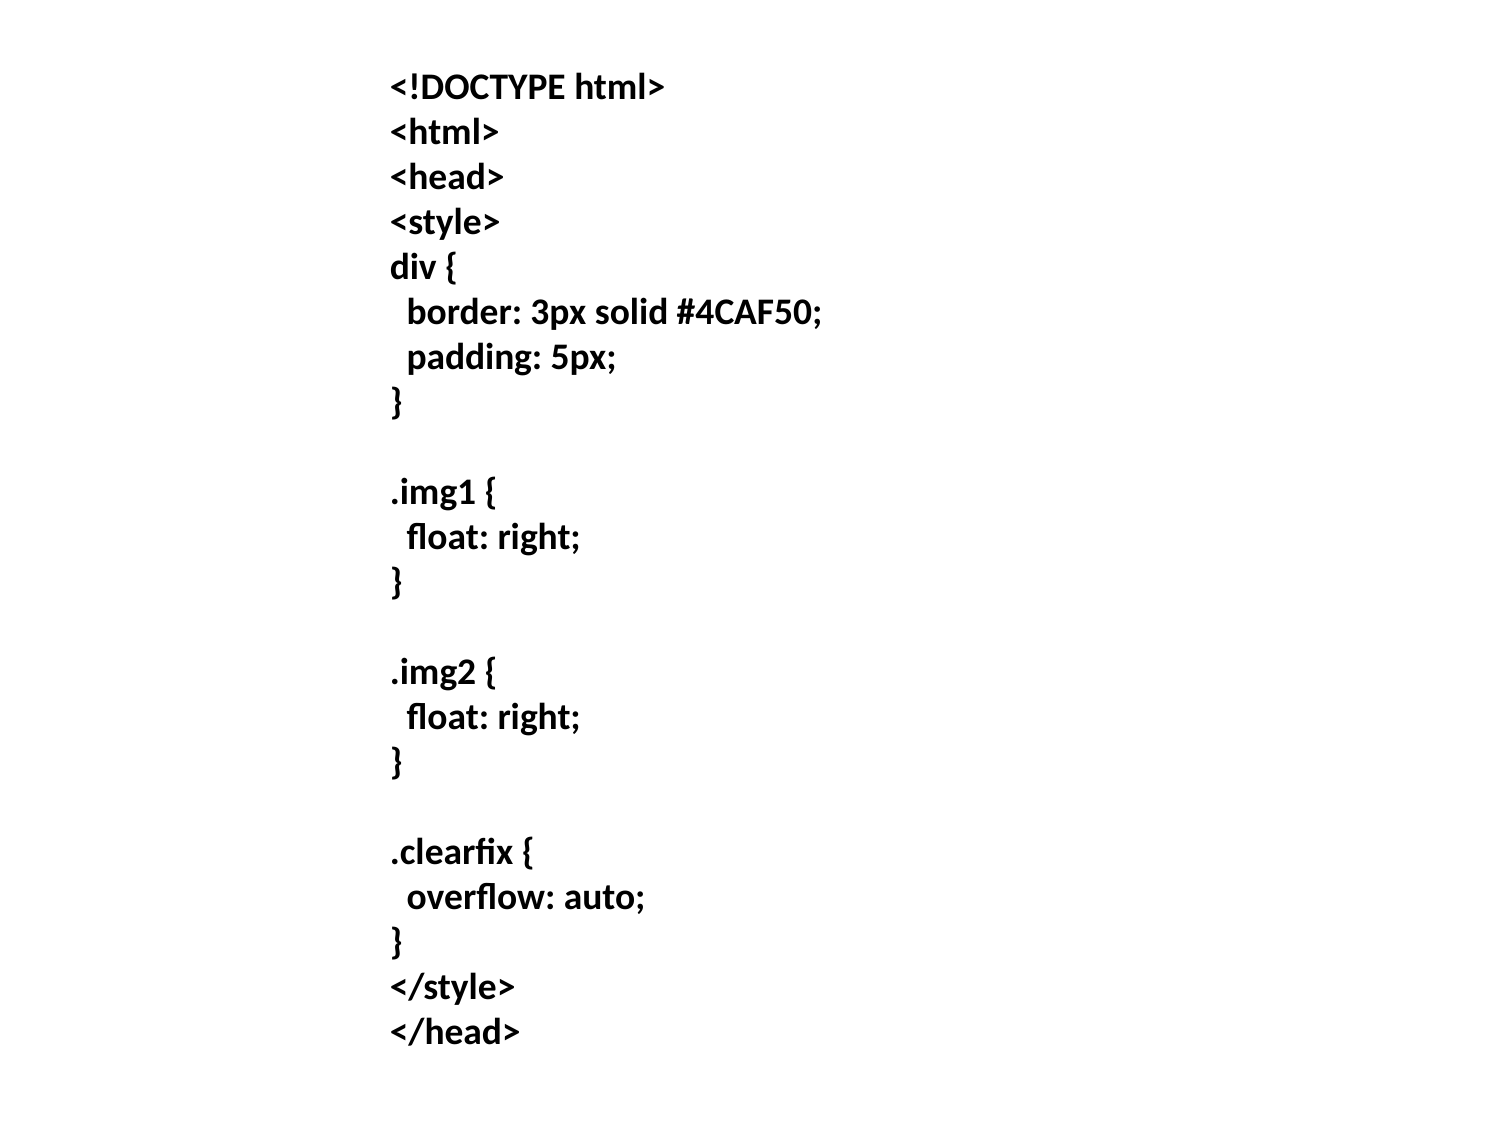

#
<!DOCTYPE html>
<html>
<head>
<style>
div {
  border: 3px solid #4CAF50;
  padding: 5px;
}

.img1 {
  float: right;
}

.img2 {
  float: right;
}

.clearfix {
  overflow: auto;
}
</style>
</head>